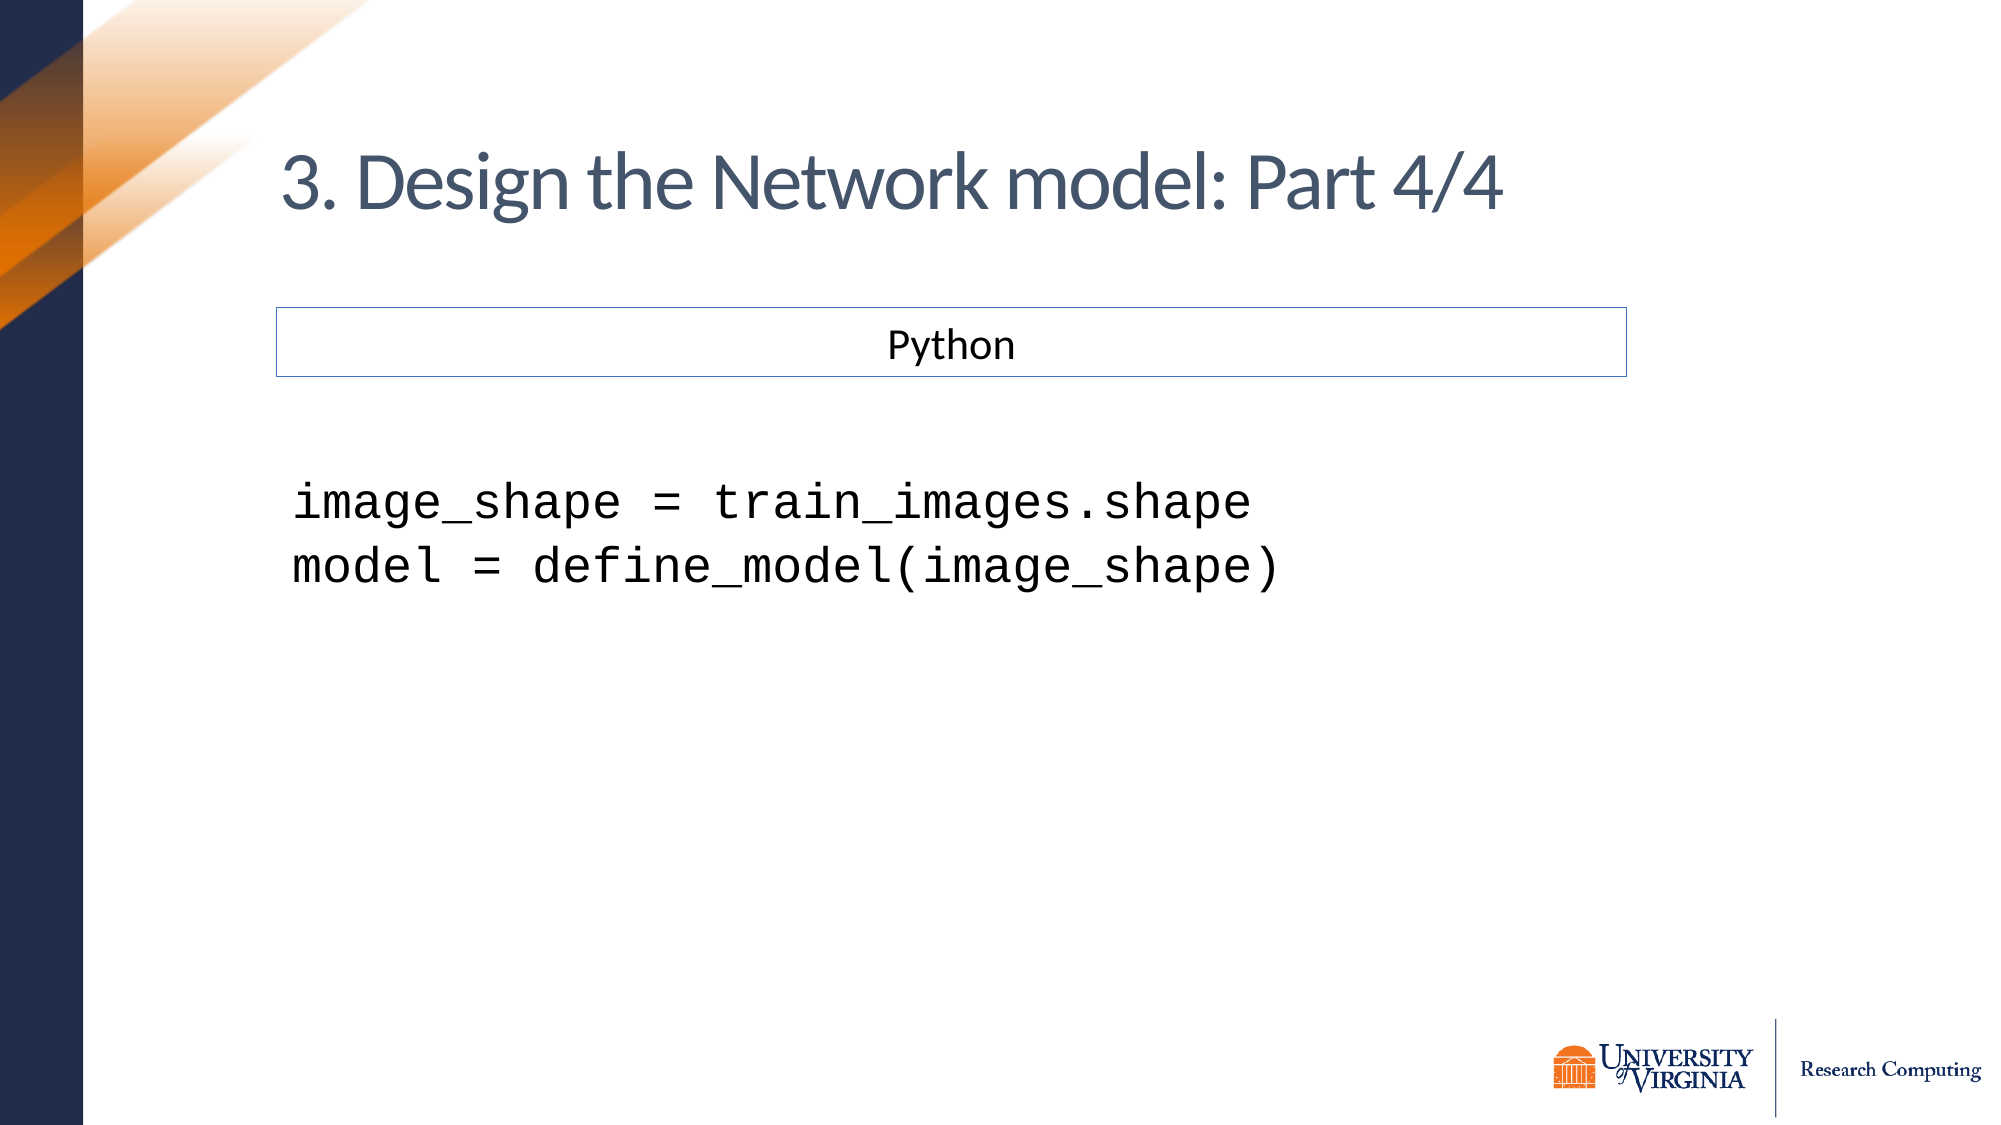

# 3. Design the Network model: Part 4/4

image_shape = train_images.shape
model = define_model(image_shape)